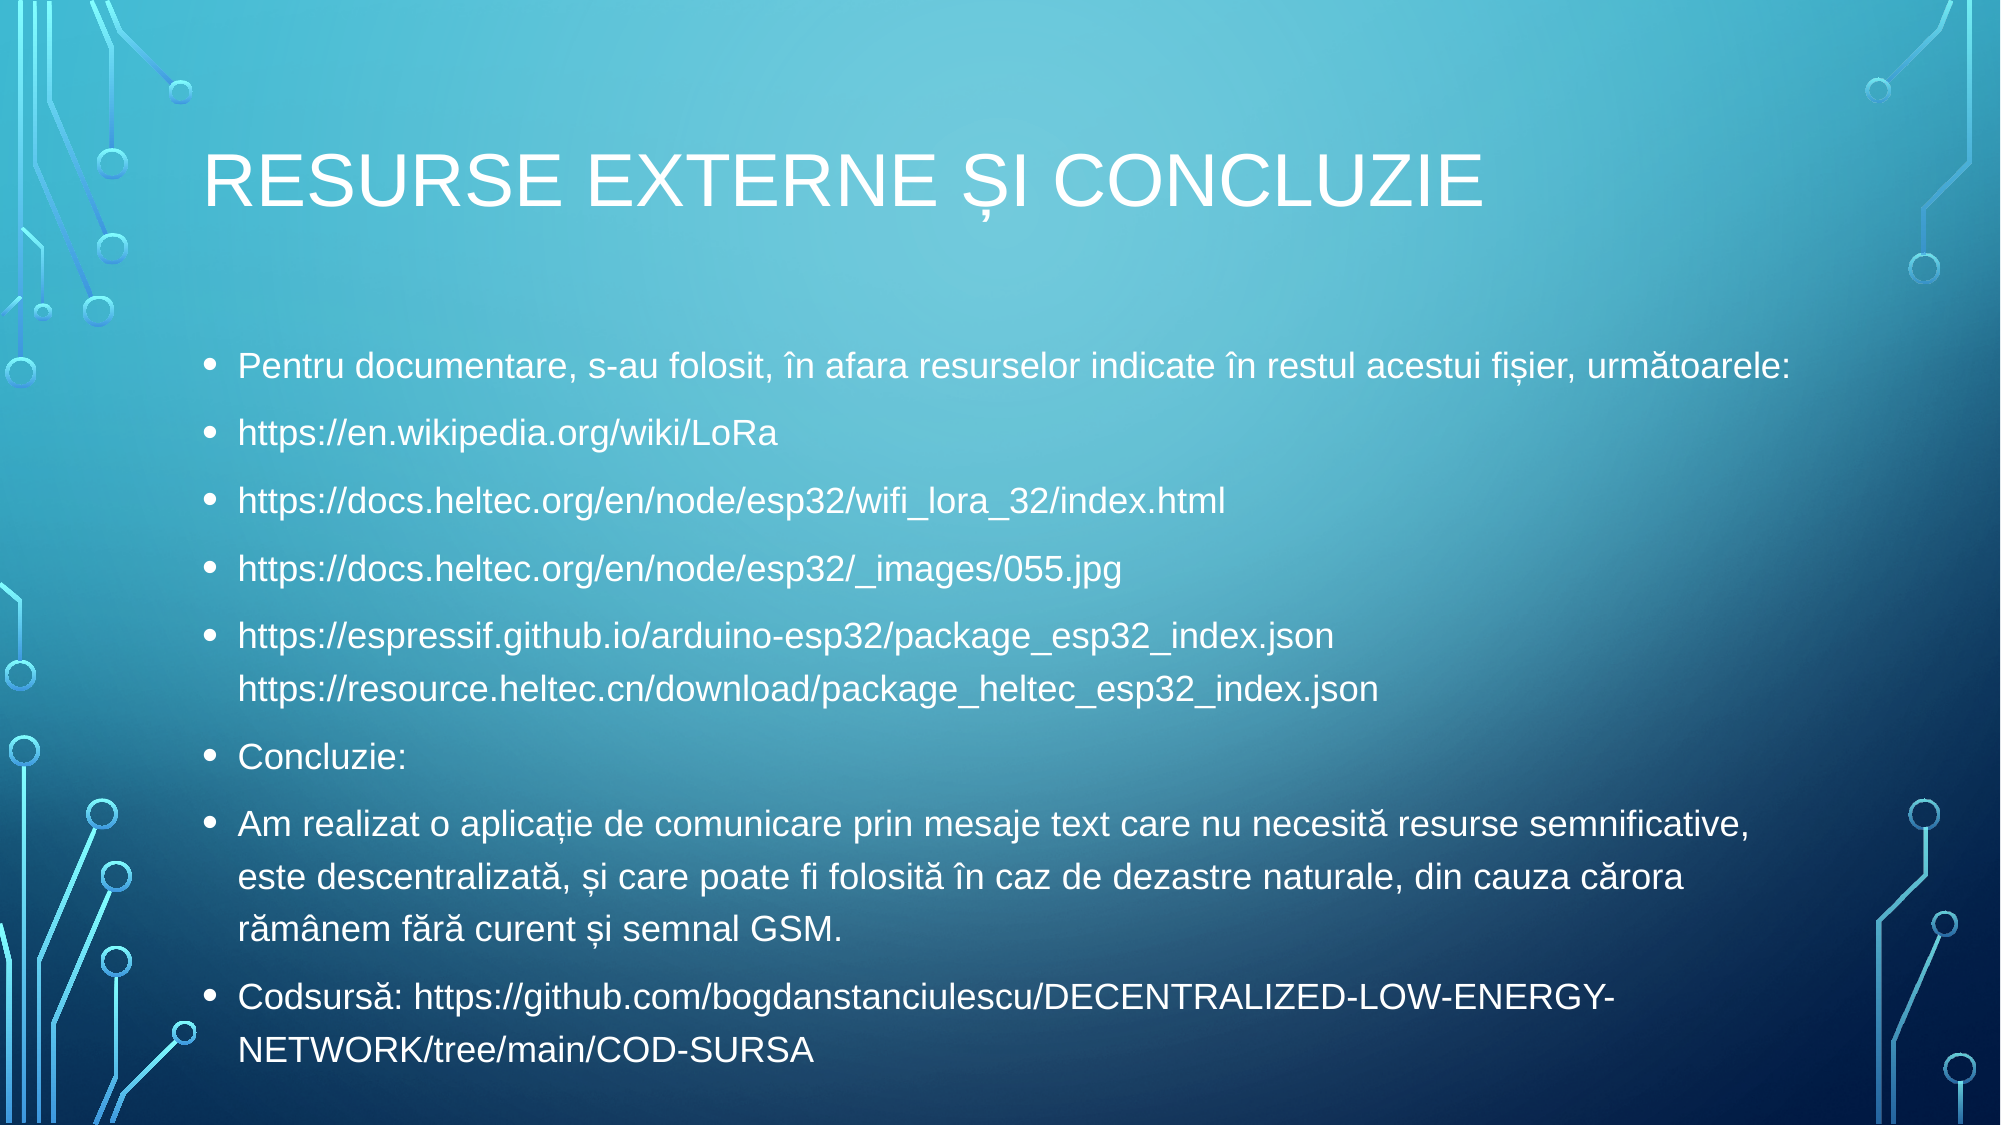

# Resurse externe și concluzie
Pentru documentare, s-au folosit, în afara resurselor indicate în restul acestui fișier, următoarele:
https://en.wikipedia.org/wiki/LoRa
https://docs.heltec.org/en/node/esp32/wifi_lora_32/index.html
https://docs.heltec.org/en/node/esp32/_images/055.jpg
https://espressif.github.io/arduino-esp32/package_esp32_index.json https://resource.heltec.cn/download/package_heltec_esp32_index.json
Concluzie:
Am realizat o aplicație de comunicare prin mesaje text care nu necesită resurse semnificative, este descentralizată, și care poate fi folosită în caz de dezastre naturale, din cauza cărora rămânem fără curent și semnal GSM.
Codsursă: https://github.com/bogdanstanciulescu/DECENTRALIZED-LOW-ENERGY-NETWORK/tree/main/COD-SURSA